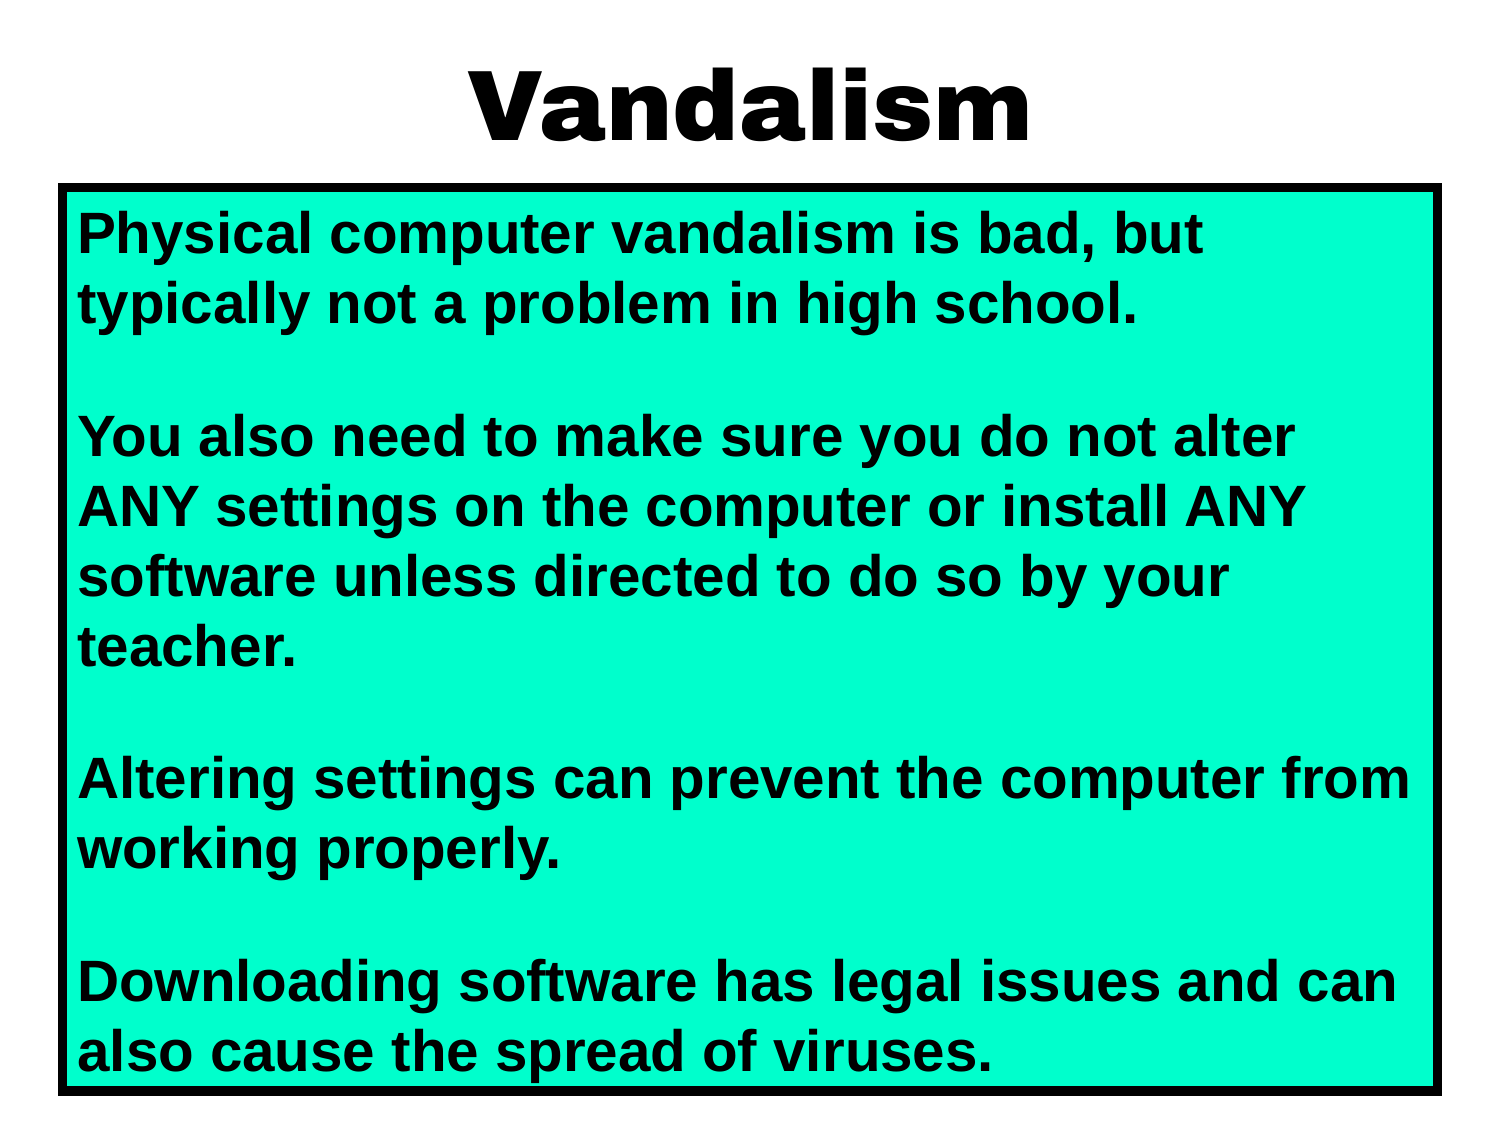

# Vandalism
Physical computer vandalism is bad, but typically not a problem in high school.

You also need to make sure you do not alter ANY settings on the computer or install ANY software unless directed to do so by your teacher.

Altering settings can prevent the computer from working properly.

Downloading software has legal issues and can also cause the spread of viruses.